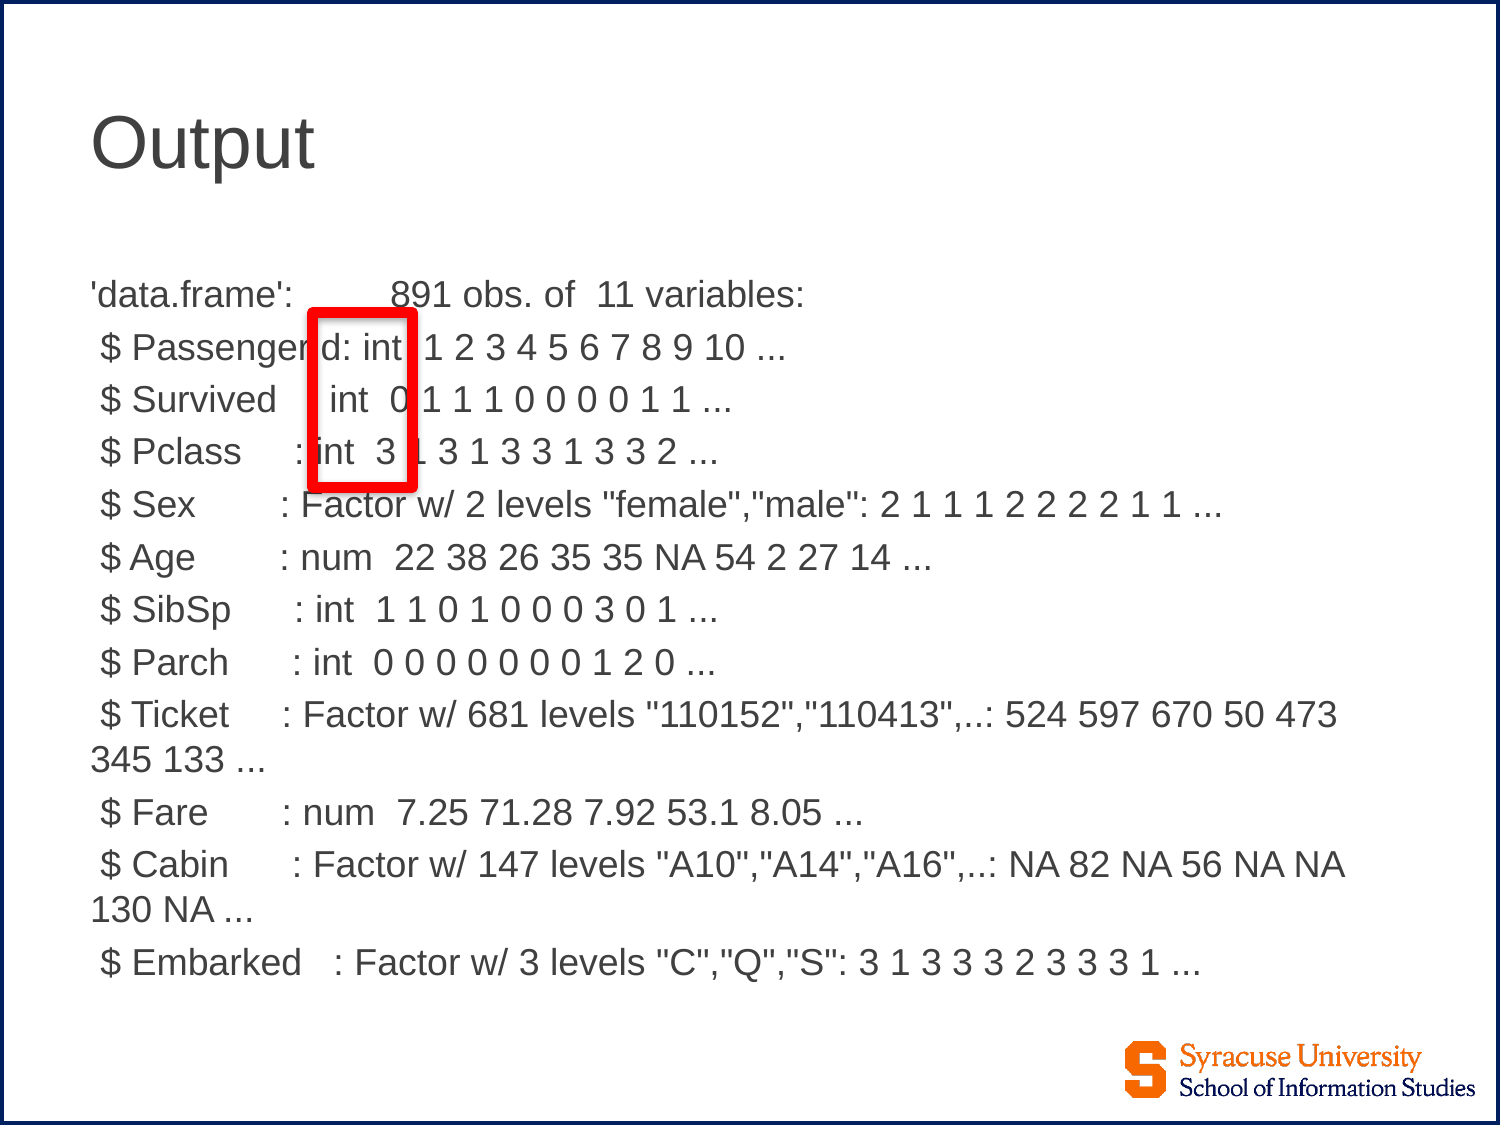

# Output
'data.frame':	891 obs. of  11 variables:
 $ PassengerId: int  1 2 3 4 5 6 7 8 9 10 ...
 $ Survived   : int  0 1 1 1 0 0 0 0 1 1 ...
 $ Pclass     : int  3 1 3 1 3 3 1 3 3 2 ...
 $ Sex        : Factor w/ 2 levels "female","male": 2 1 1 1 2 2 2 2 1 1 ...
 $ Age        : num  22 38 26 35 35 NA 54 2 27 14 ...
 $ SibSp      : int  1 1 0 1 0 0 0 3 0 1 ...
 $ Parch      : int  0 0 0 0 0 0 0 1 2 0 ...
 $ Ticket     : Factor w/ 681 levels "110152","110413",..: 524 597 670 50 473 345 133 ...
 $ Fare       : num  7.25 71.28 7.92 53.1 8.05 ...
 $ Cabin      : Factor w/ 147 levels "A10","A14","A16",..: NA 82 NA 56 NA NA 130 NA ...
 $ Embarked   : Factor w/ 3 levels "C","Q","S": 3 1 3 3 3 2 3 3 3 1 ...